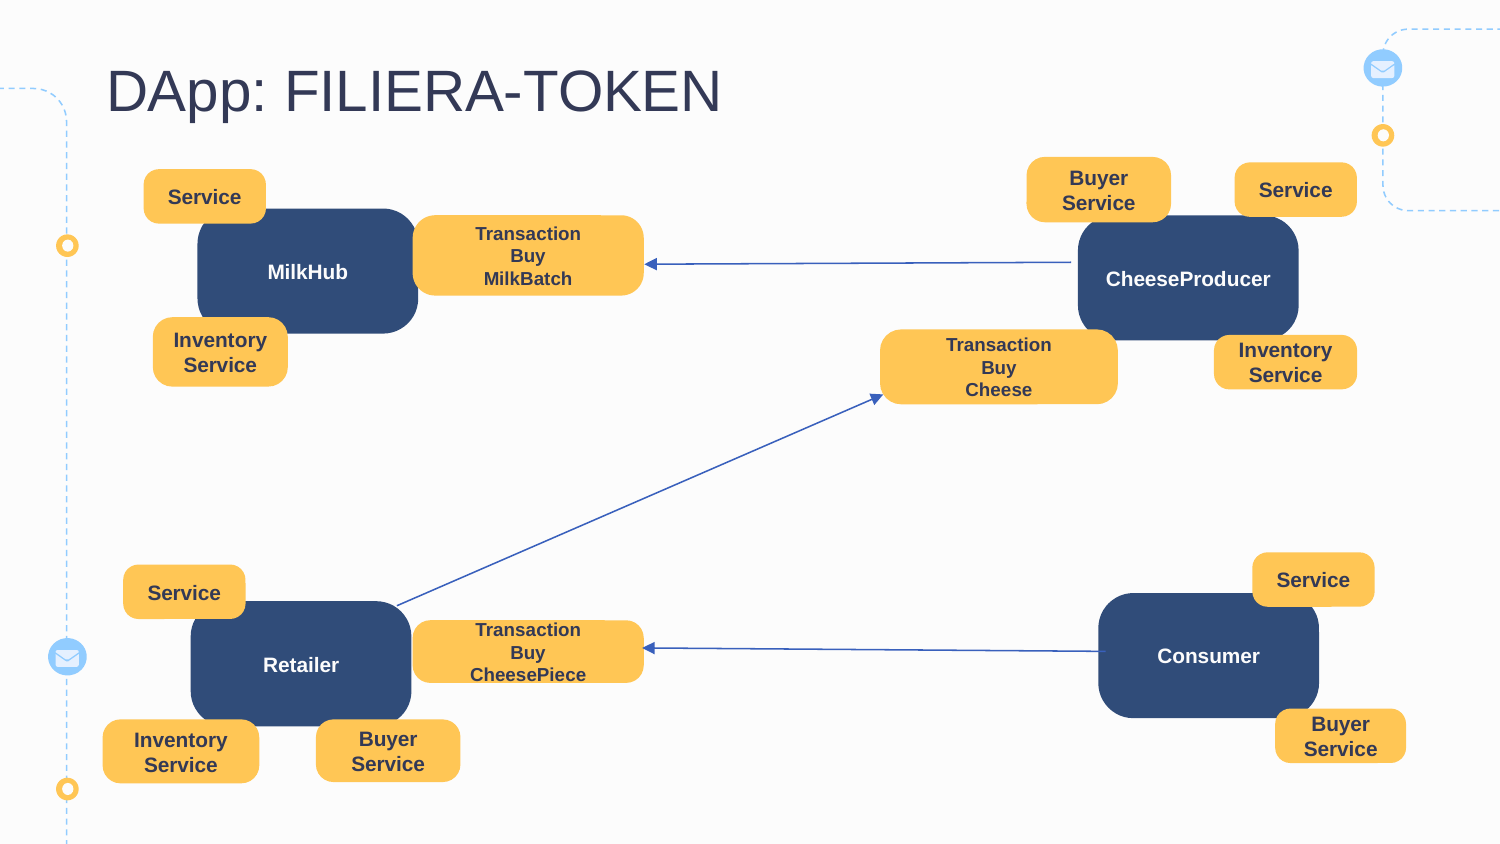

# DApp: FILIERA-TOKEN
Buyer
Service
Service
Service
MilkHub
CheeseProducer
Transaction
Buy
MilkBatch
Inventory
Service
Transaction
Buy
Cheese
Inventory
Service
Service
Service
Consumer
Retailer
Transaction
Buy
CheesePiece
Buyer
Service
Inventory
Service
Buyer
Service